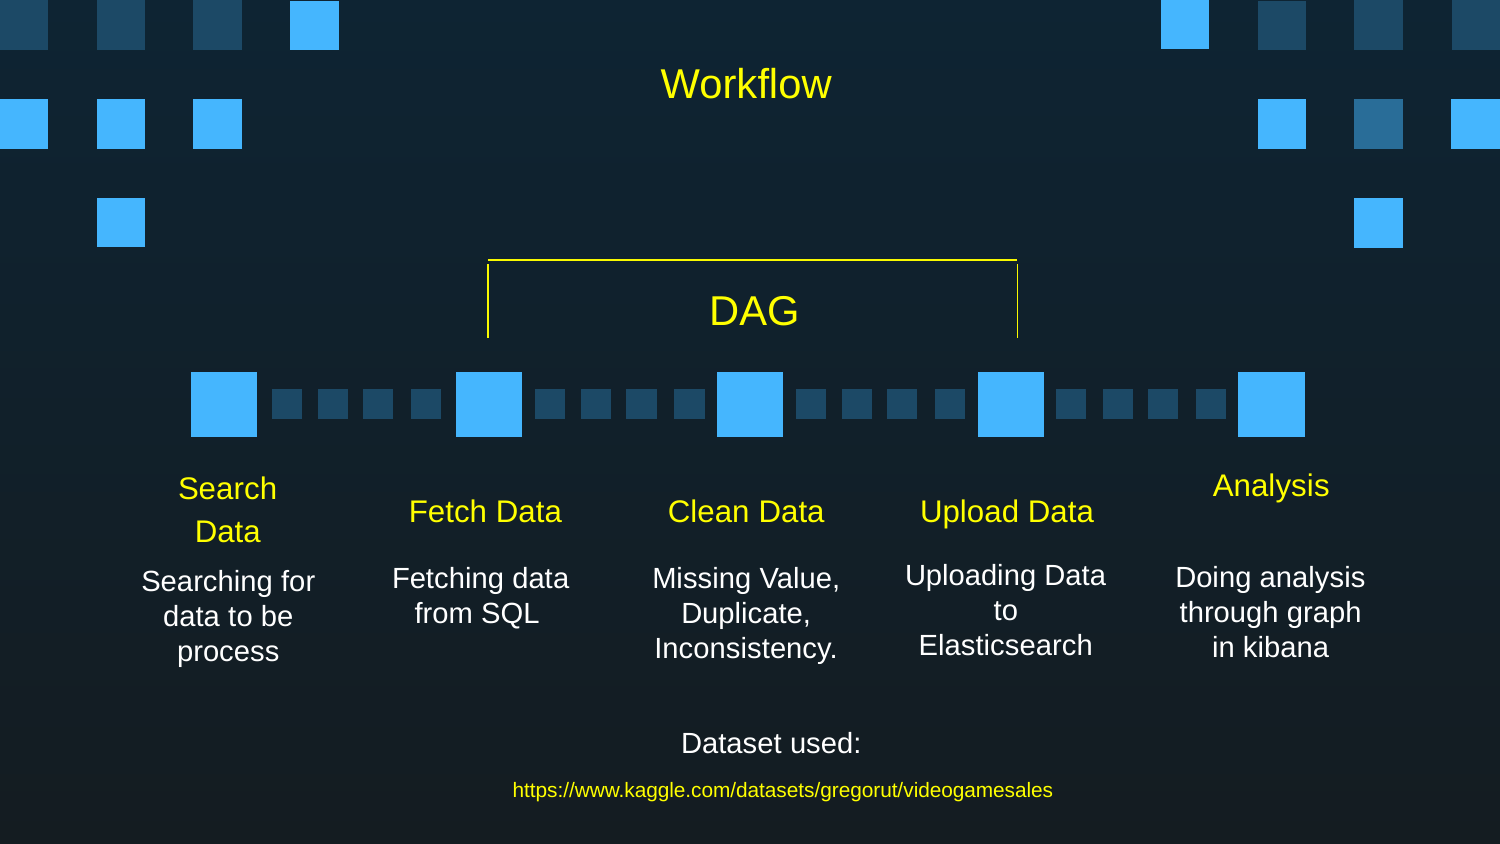

# Workflow
DAG

Analysis
Search
Data
Fetch Data
Clean Data
Upload Data
Uploading Data to Elasticsearch
Doing analysis through graph in kibana
Fetching data from SQL
Missing Value, Duplicate, Inconsistency.
Searching for data to be process
Dataset used:
https://www.kaggle.com/datasets/gregorut/videogamesales